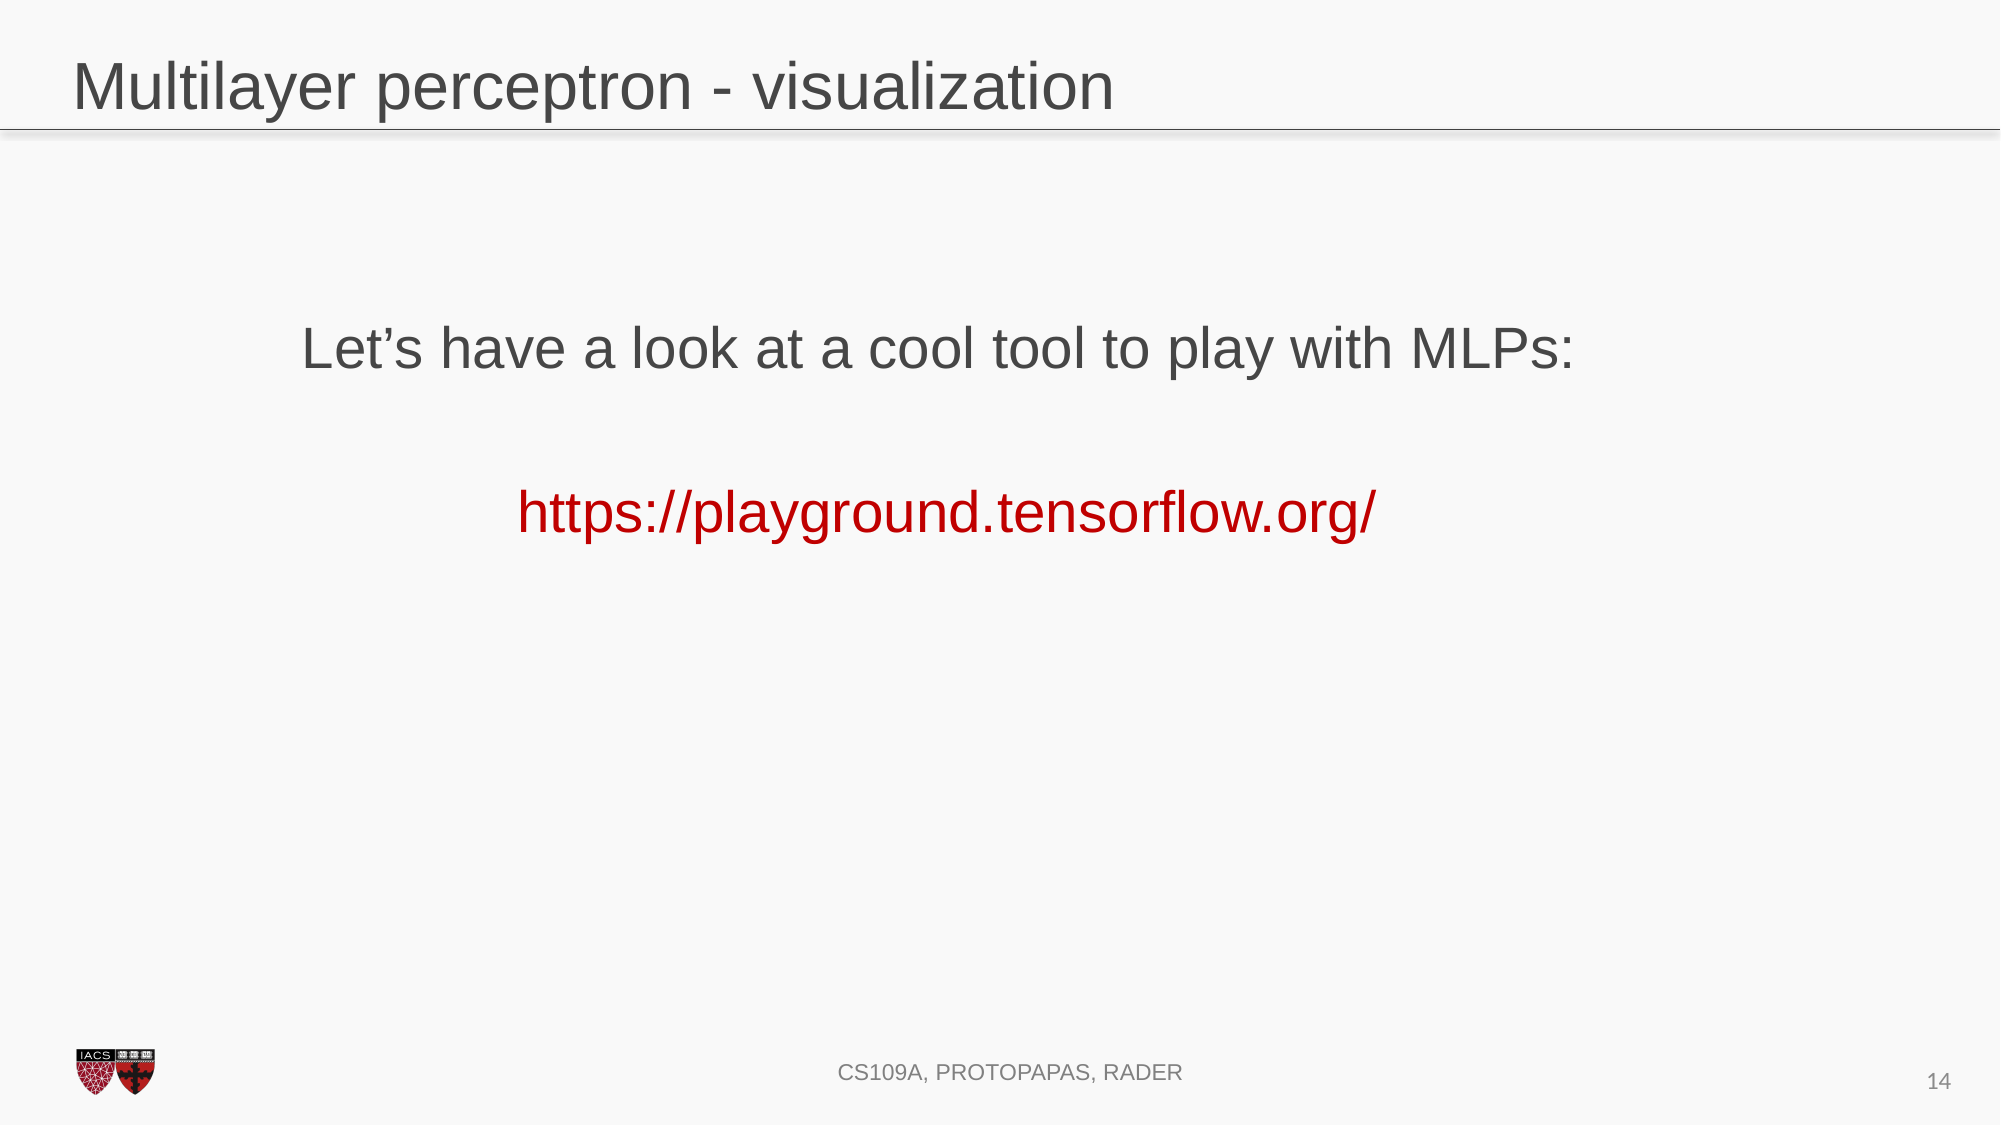

# Multilayer perceptron - visualization
Let’s have a look at a cool tool to play with MLPs:

https://playground.tensorflow.org/
14